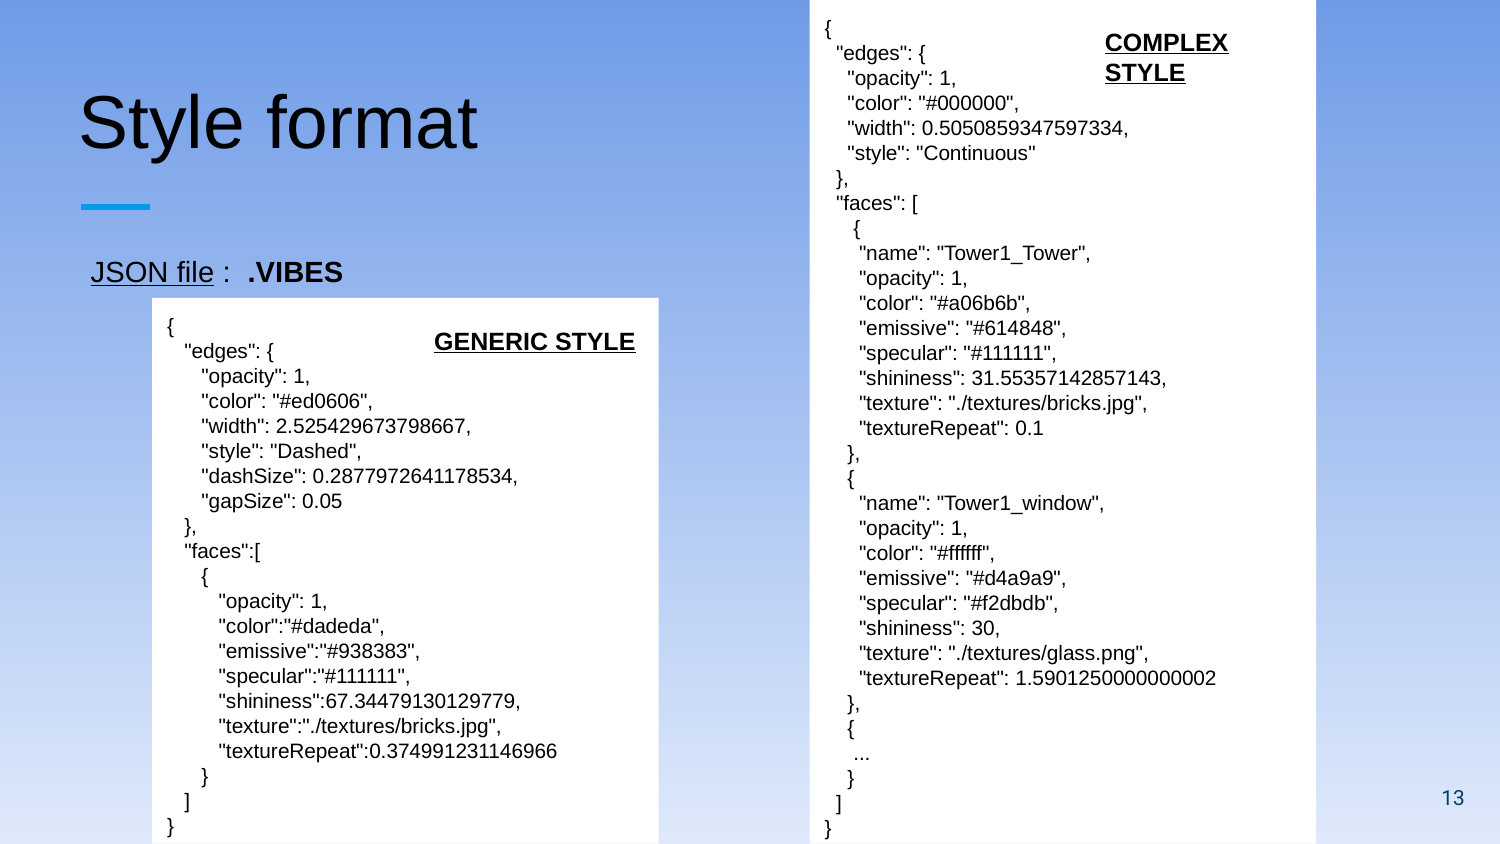

{
  "edges": {
    "opacity": 1,
    "color": "#000000",
    "width": 0.5050859347597334,
    "style": "Continuous"
  },
  "faces": [
     {
      "name": "Tower1_Tower",
      "opacity": 1,
      "color": "#a06b6b",
      "emissive": "#614848",
      "specular": "#111111",
      "shininess": 31.55357142857143,
      "texture": "./textures/bricks.jpg",
      "textureRepeat": 0.1
    },
    {
      "name": "Tower1_window",
      "opacity": 1,
      "color": "#ffffff",
      "emissive": "#d4a9a9",
      "specular": "#f2dbdb",
      "shininess": 30,
      "texture": "./textures/glass.png",
      "textureRepeat": 1.5901250000000002
    },
    {
     ...
    }
  ]
}

COMPLEX STYLE
# Style format
JSON file :  .VIBES

{
   "edges": {
      "opacity": 1,
      "color": "#ed0606",
      "width": 2.525429673798667,
      "style": "Dashed",
      "dashSize": 0.2877972641178534,
      "gapSize": 0.05
   },
   "faces":[
      {
         "opacity": 1,
         "color":"#dadeda",
         "emissive":"#938383",
         "specular":"#111111",
         "shininess":67.34479130129779,
         "texture":"./textures/bricks.jpg",
         "textureRepeat":0.374991231146966
      }
   ]
}

GENERIC STYLE
13